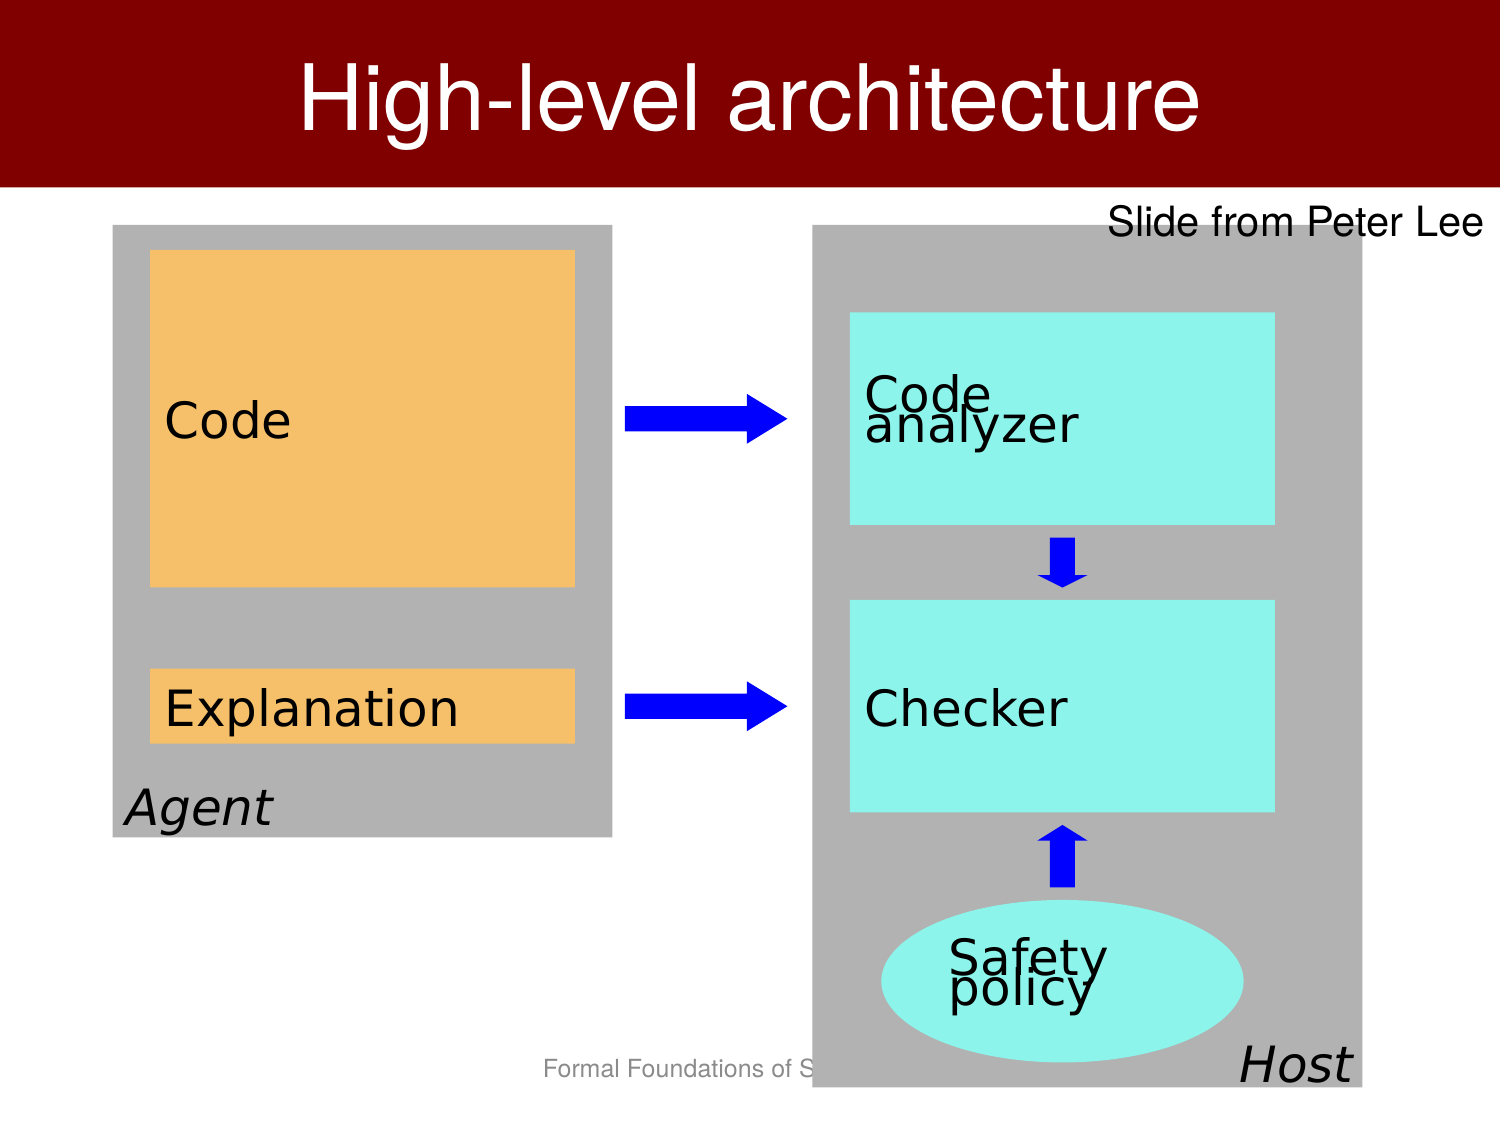

# High-level architecture
Slide from Peter Lee

Code
Code
analyzer

Checker
Explanation

Agent

Safety
policy
Host